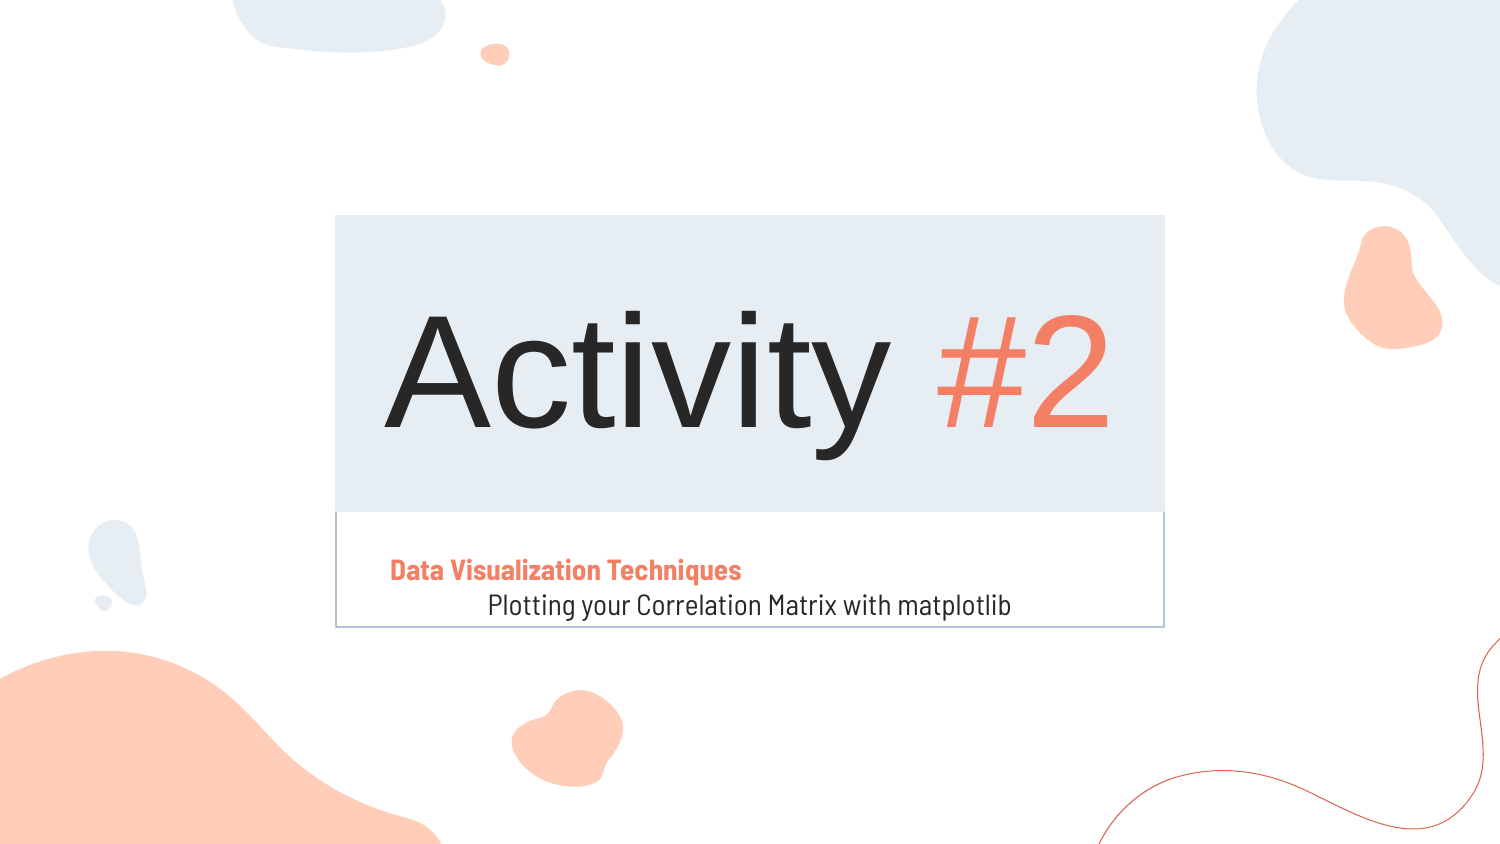

# Activity #2
Data Visualization Techniques                                                                 Plotting your Correlation Matrix with matplotlib